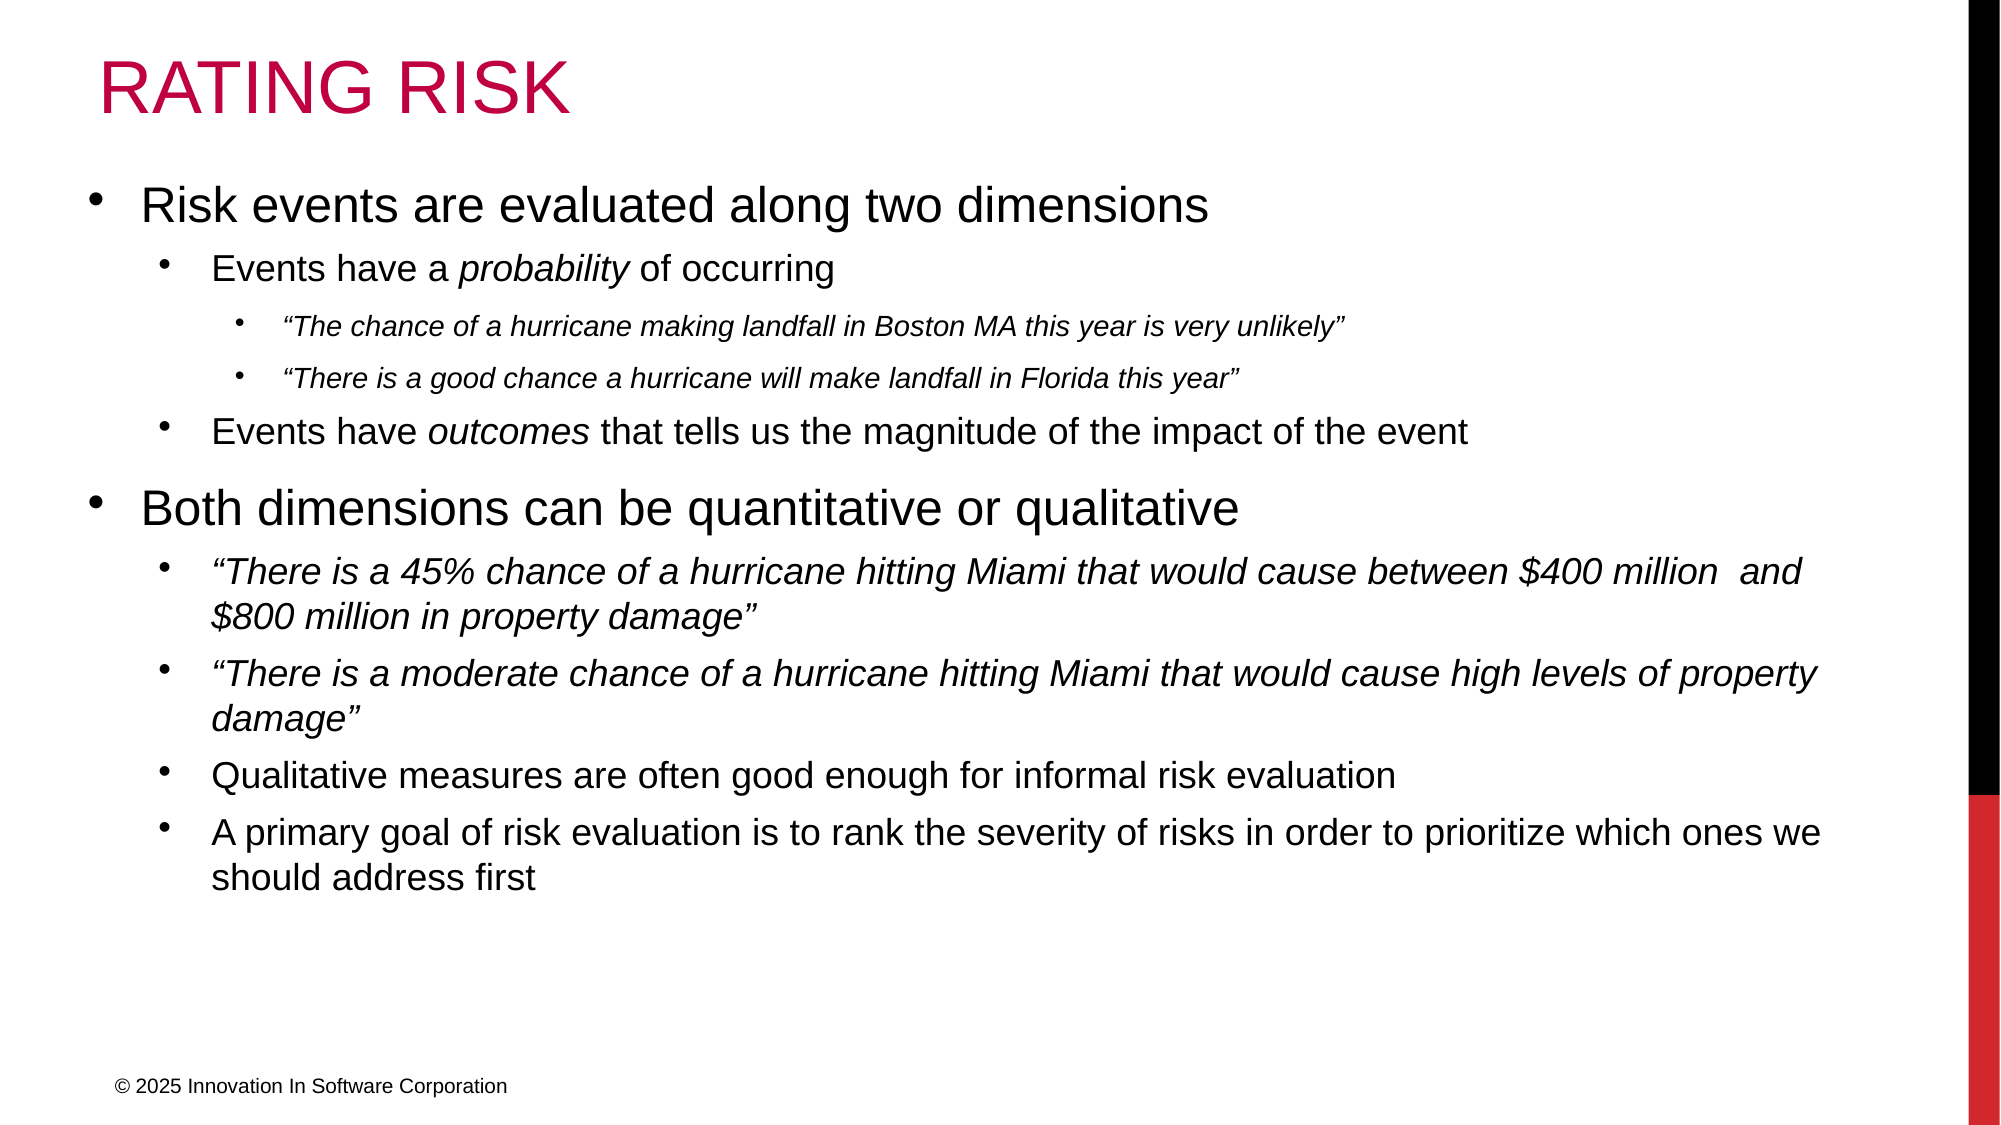

# Rating Risk
Risk events are evaluated along two dimensions
Events have a probability of occurring
“The chance of a hurricane making landfall in Boston MA this year is very unlikely”
“There is a good chance a hurricane will make landfall in Florida this year”
Events have outcomes that tells us the magnitude of the impact of the event
Both dimensions can be quantitative or qualitative
“There is a 45% chance of a hurricane hitting Miami that would cause between $400 million  and $800 million in property damage”
“There is a moderate chance of a hurricane hitting Miami that would cause high levels of property damage”
Qualitative measures are often good enough for informal risk evaluation
A primary goal of risk evaluation is to rank the severity of risks in order to prioritize which ones we should address first

© 2025 Innovation In Software Corporation